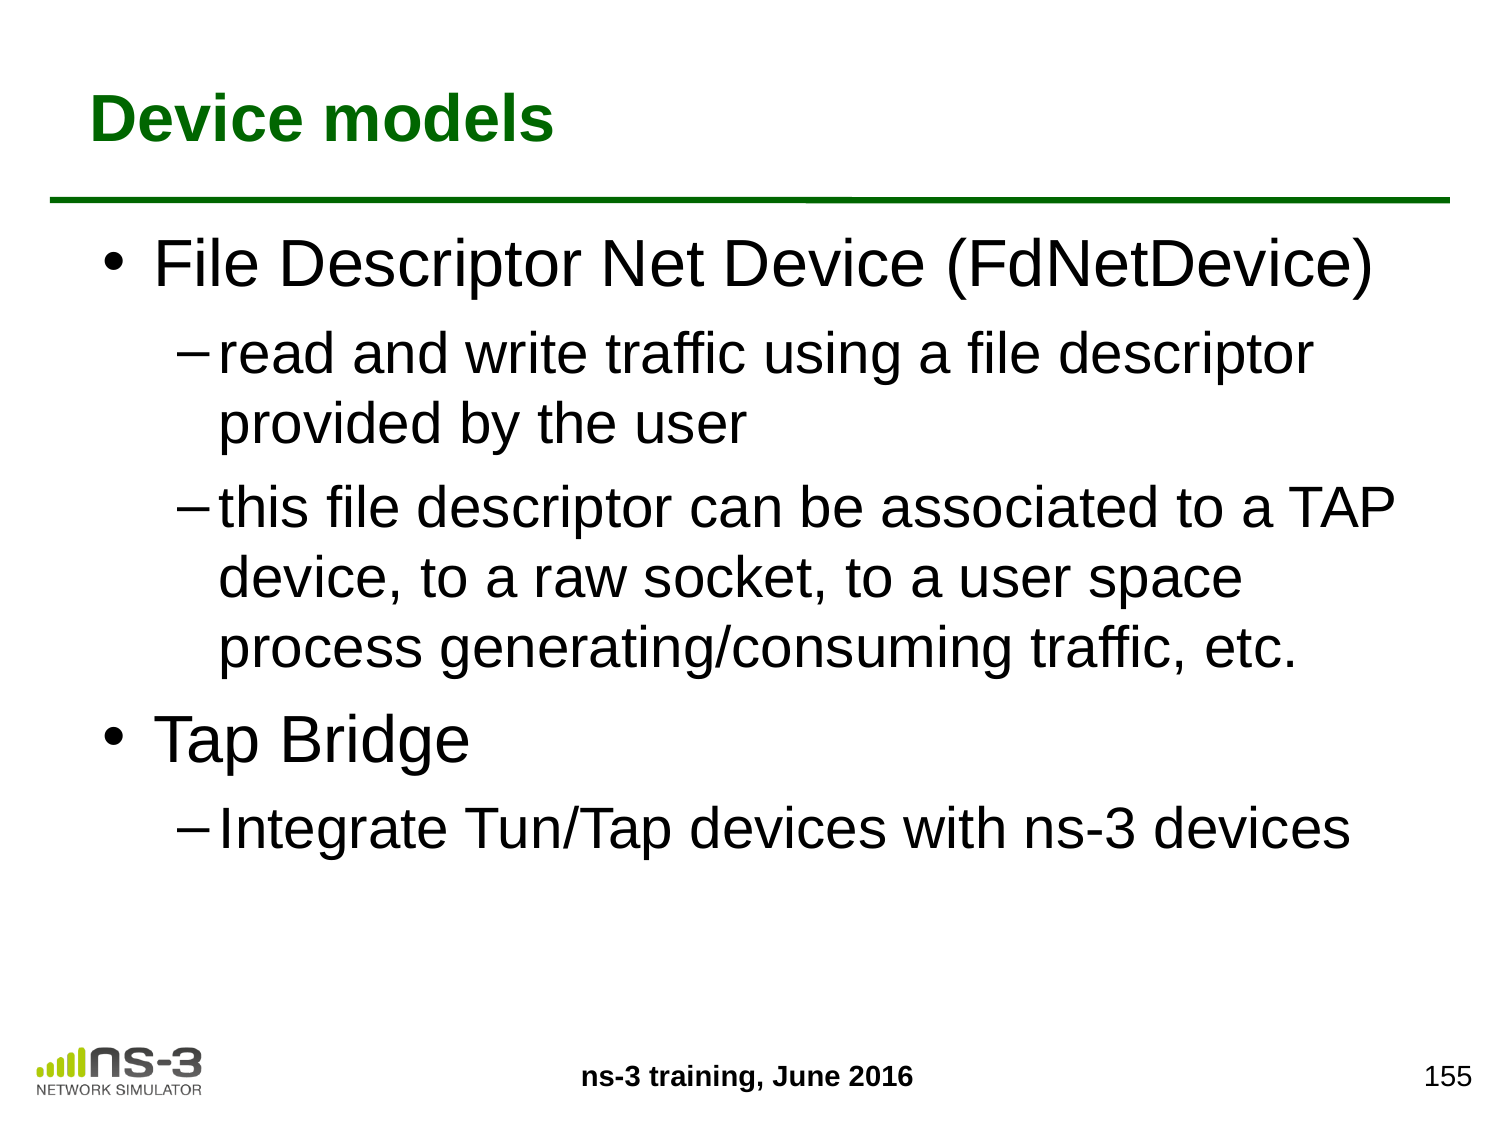

# Device models
File Descriptor Net Device (FdNetDevice)
read and write traffic using a file descriptor provided by the user
this file descriptor can be associated to a TAP device, to a raw socket, to a user space process generating/consuming traffic, etc.
Tap Bridge
Integrate Tun/Tap devices with ns-3 devices
155
ns-3 training, June 2016